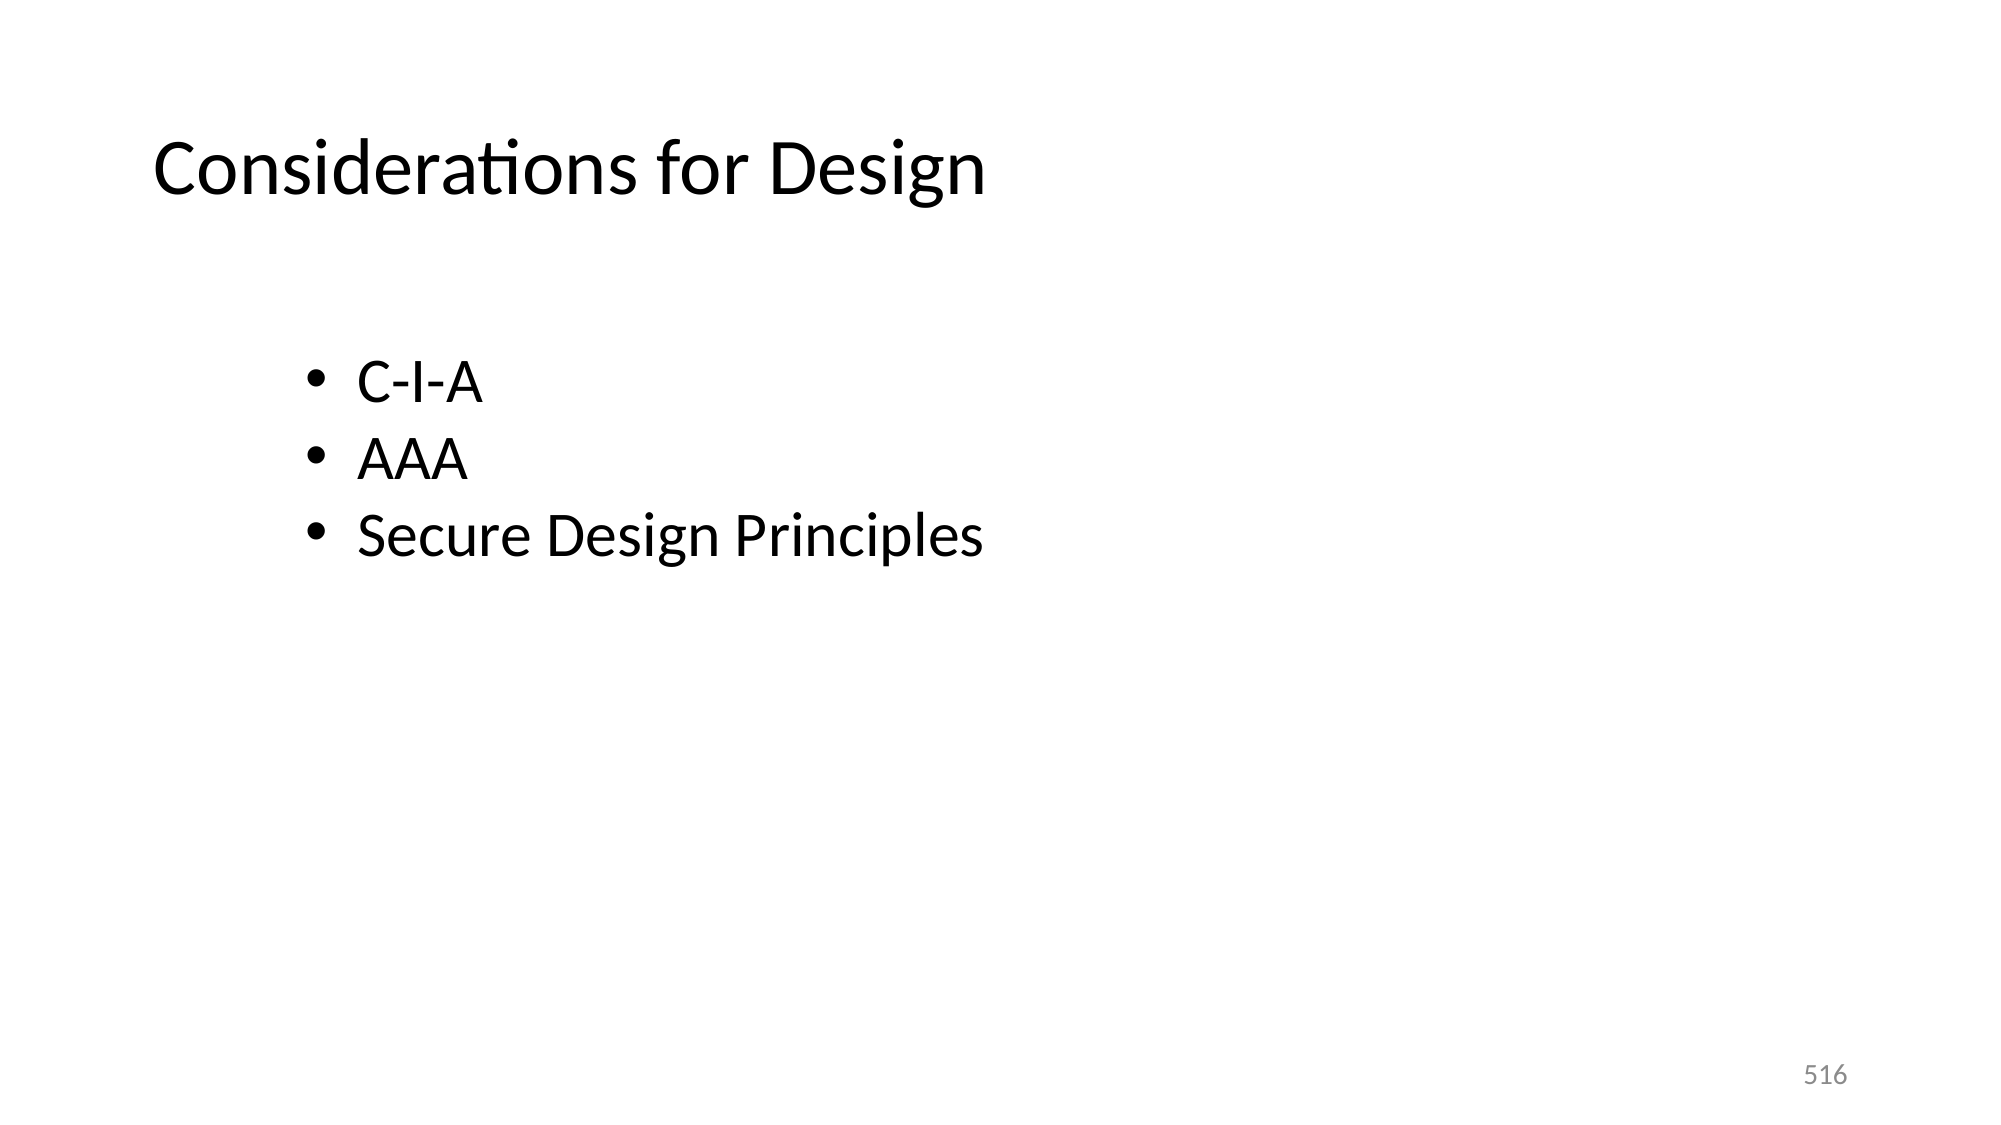

# Considerations for Design
C-I-A
AAA
Secure Design Principles

516